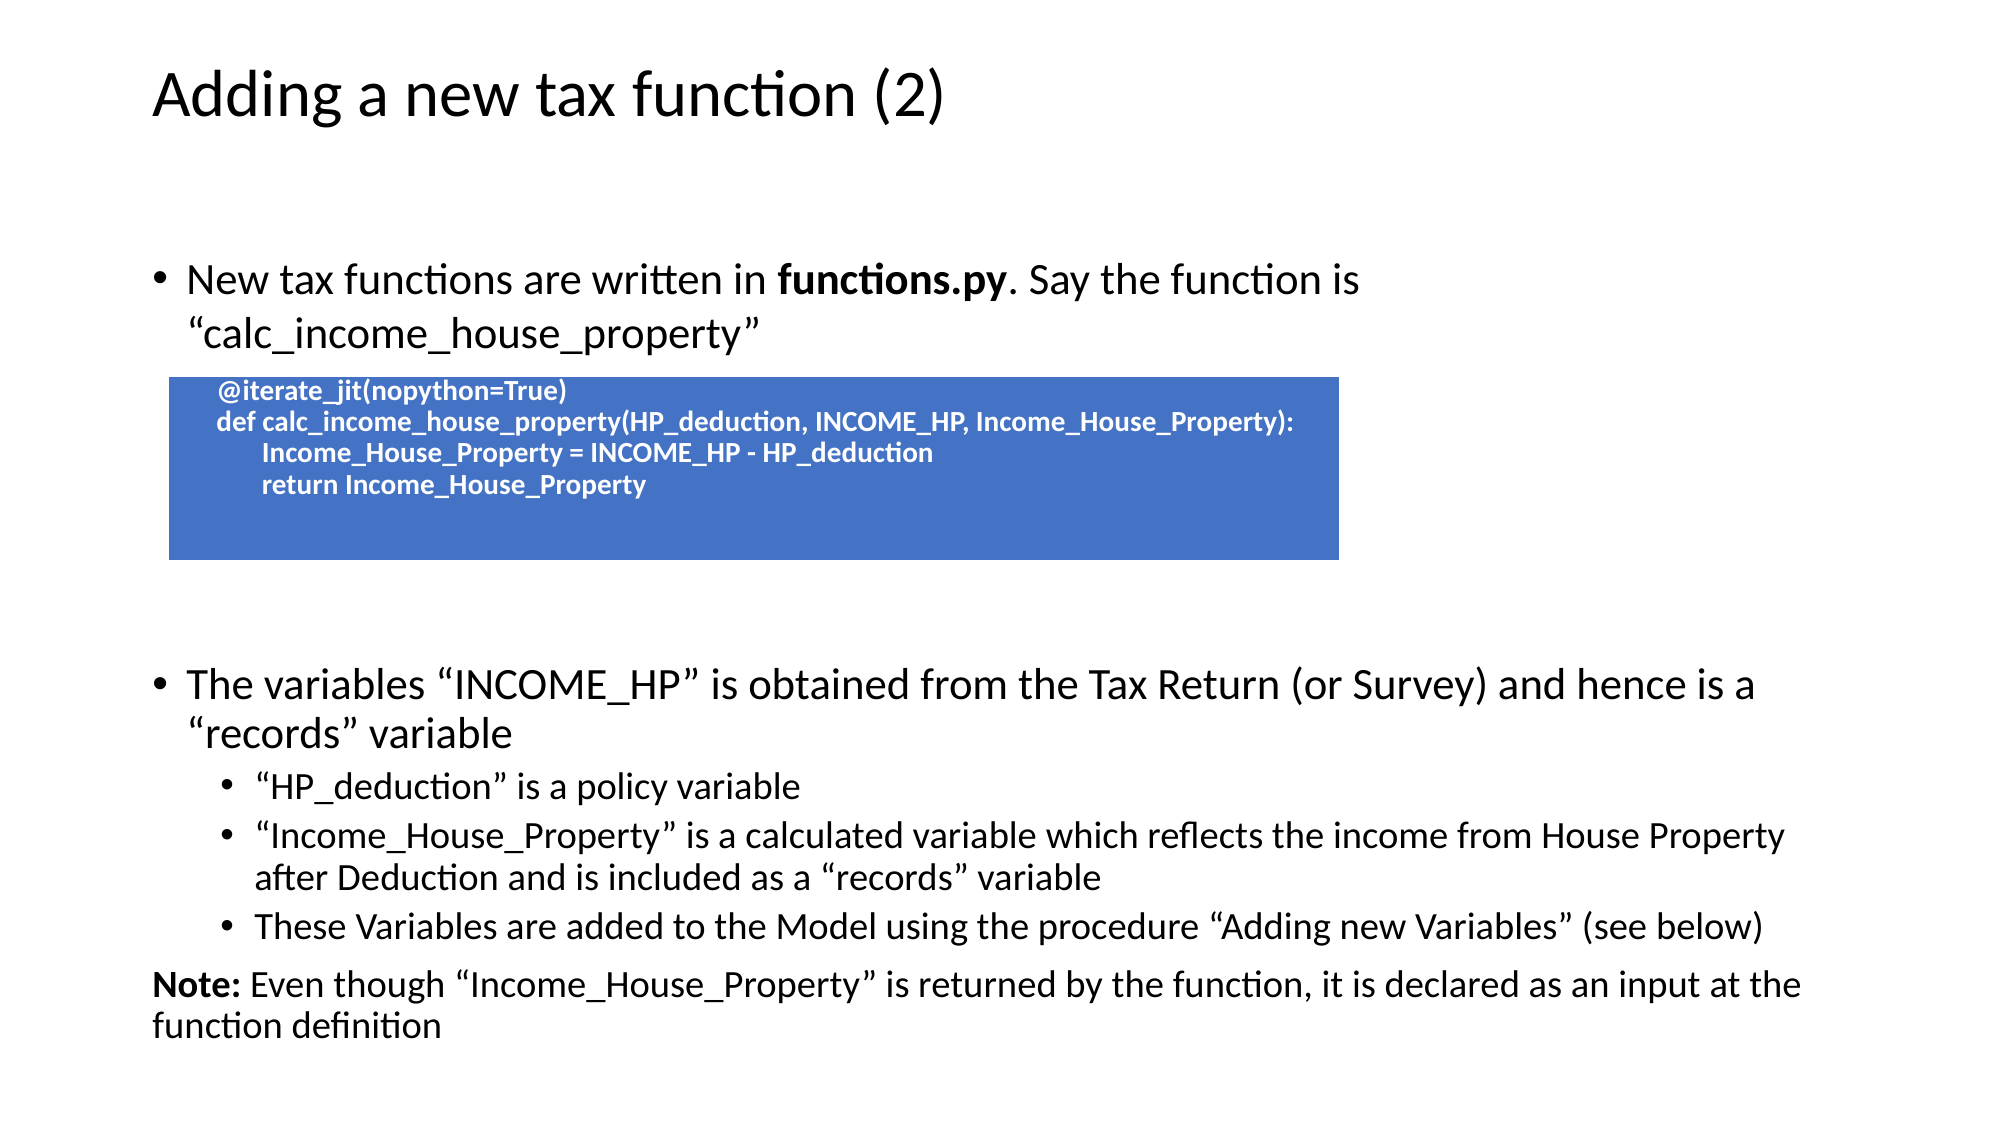

# Adding a new tax function (2)
New tax functions are written in functions.py. Say the function is “calc_income_house_property”

The variables “INCOME_HP” is obtained from the Tax Return (or Survey) and hence is a “records” variable
“HP_deduction” is a policy variable
“Income_House_Property” is a calculated variable which reflects the income from House Property after Deduction and is included as a “records” variable
These Variables are added to the Model using the procedure “Adding new Variables” (see below)
Note: Even though “Income_House_Property” is returned by the function, it is declared as an input at the function definition

| @iterate\_jit(nopython=True) def calc\_income\_house\_property(HP\_deduction, INCOME\_HP, Income\_House\_Property): Income\_House\_Property = INCOME\_HP - HP\_deduction return Income\_House\_Property |
| --- |